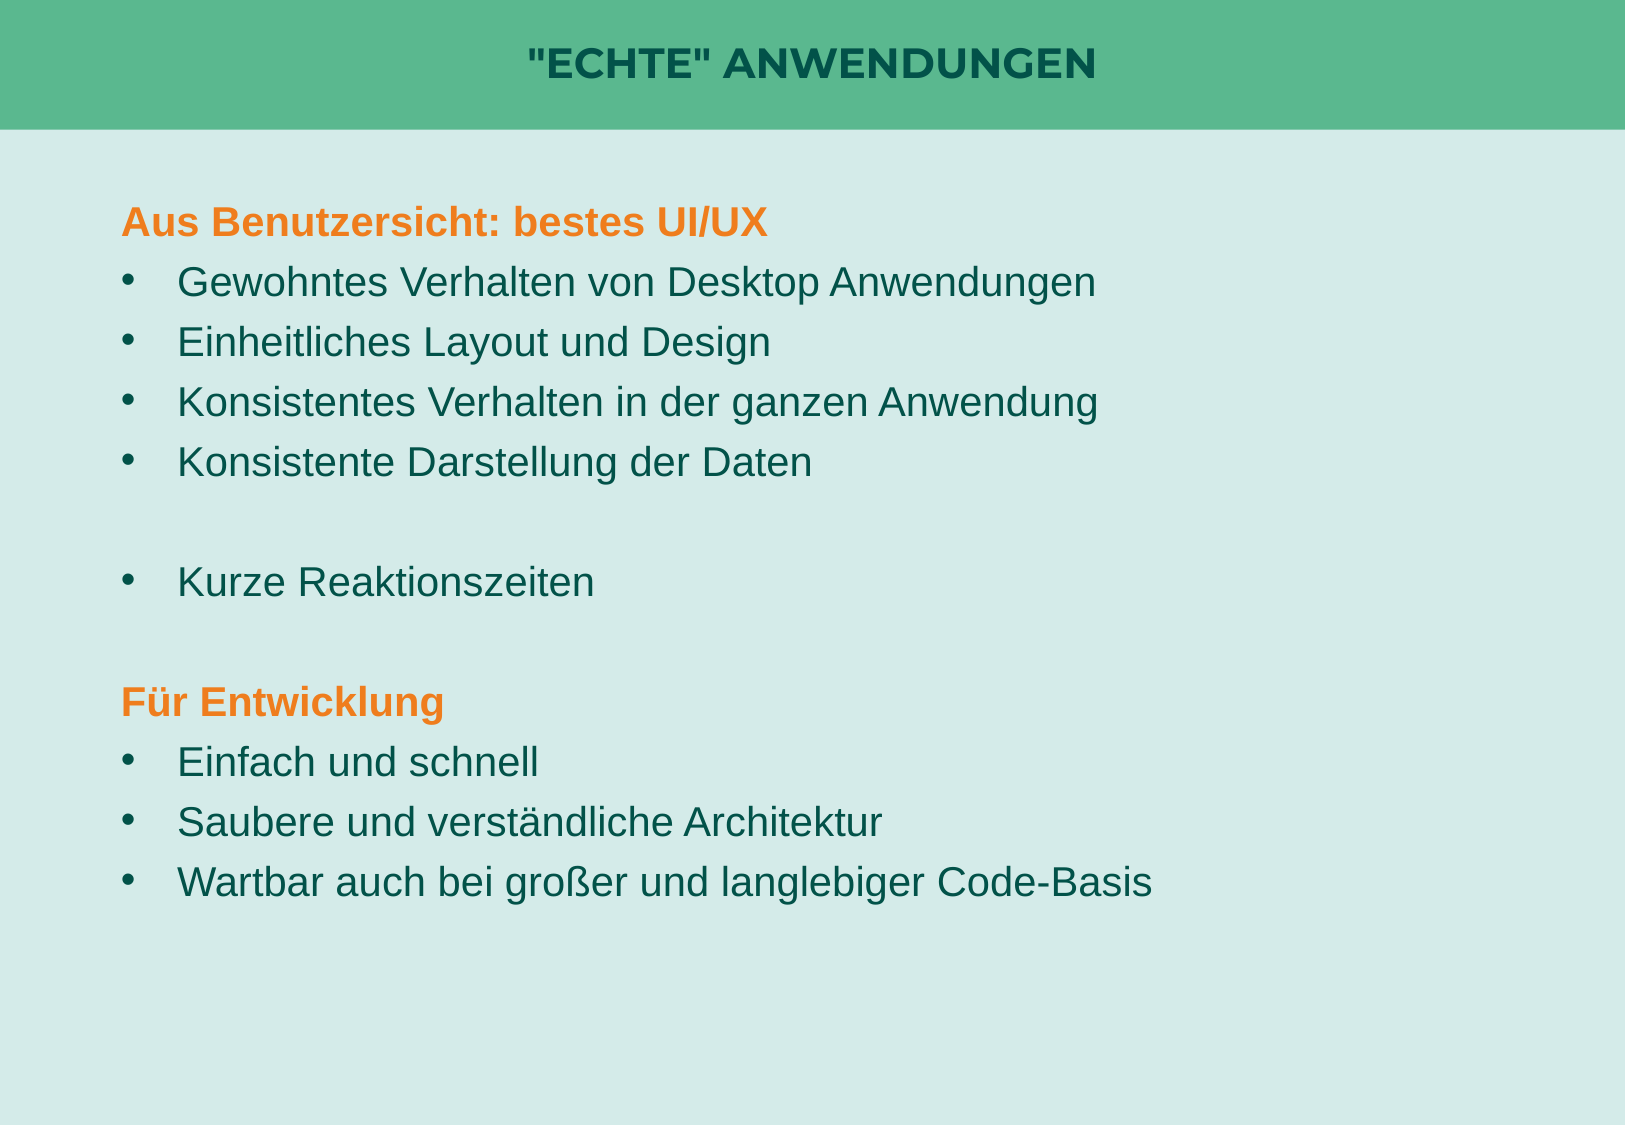

# "Echte" Anwendungen
Aus Benutzersicht: bestes UI/UX
Gewohntes Verhalten von Desktop Anwendungen
Einheitliches Layout und Design
Konsistentes Verhalten in der ganzen Anwendung
Konsistente Darstellung der Daten

Kurze Reaktionszeiten

Für Entwicklung
Einfach und schnell
Saubere und verständliche Architektur
Wartbar auch bei großer und langlebiger Code-Basis